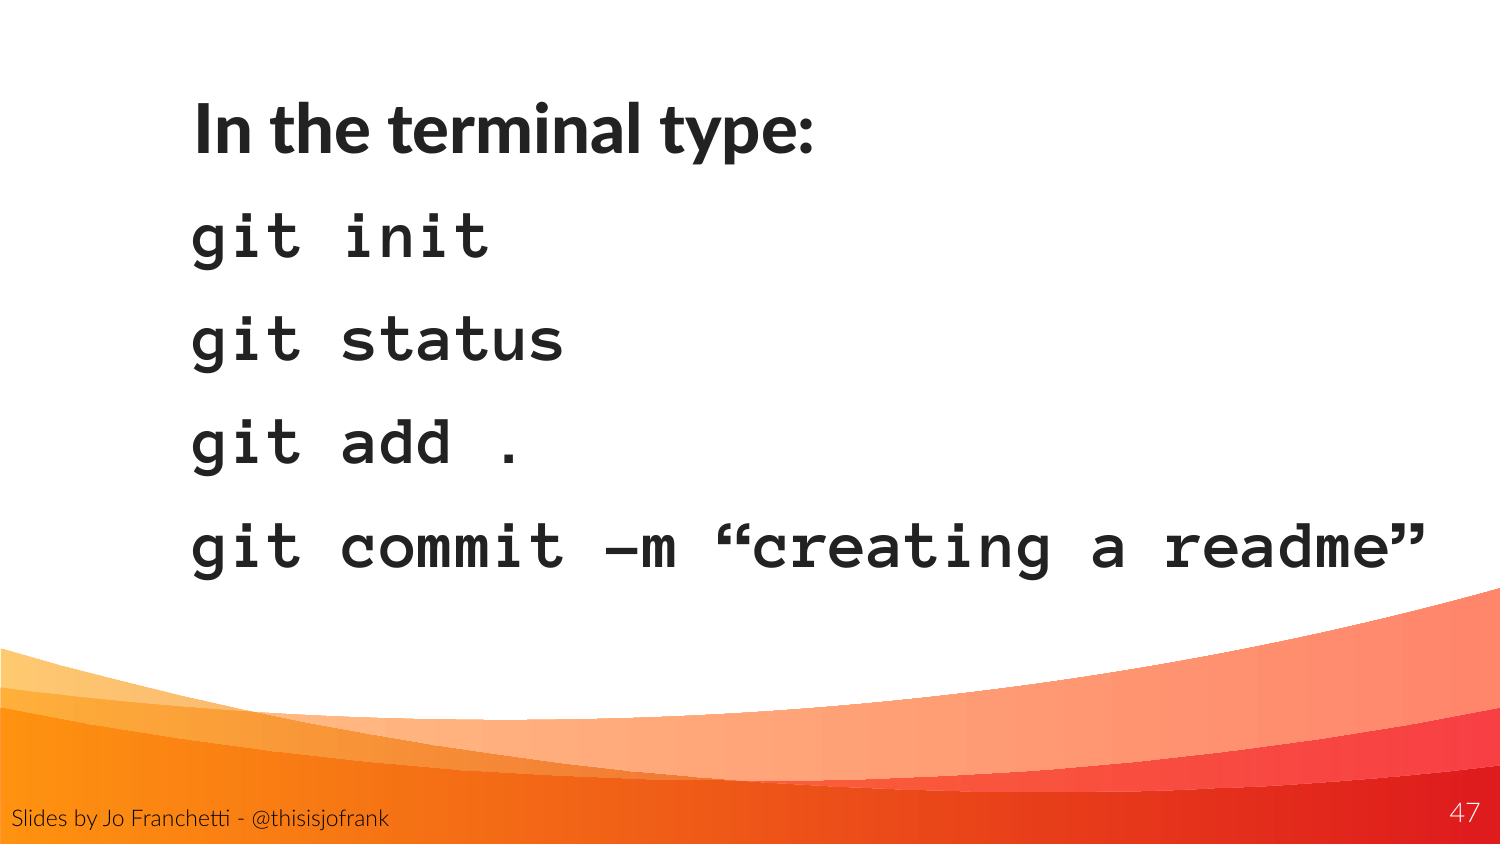

In the terminal type:
git init
git status
git add .
git commit -m “creating a readme”

47